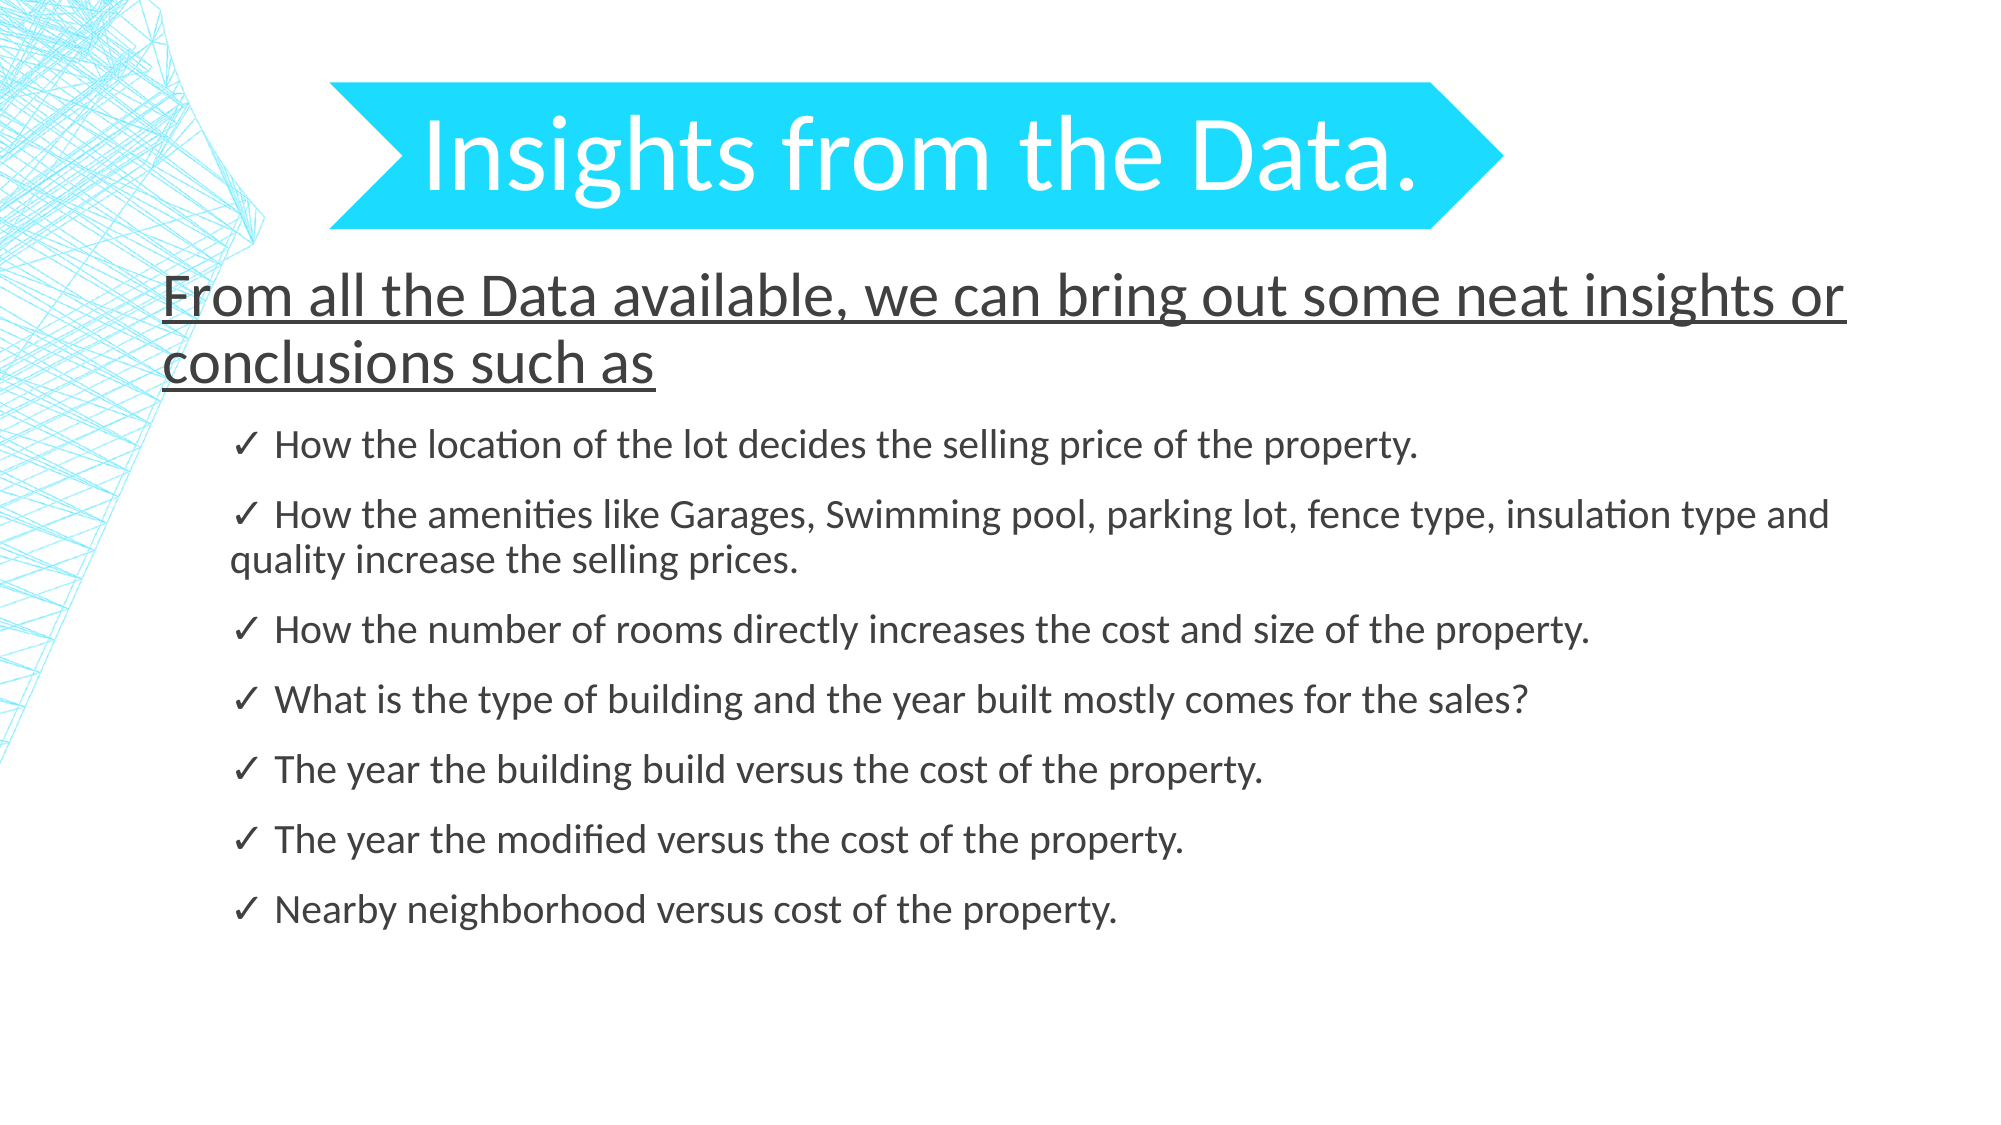

Insights from the Data.
From all the Data available, we can bring out some neat insights or conclusions such as
✓ How the location of the lot decides the selling price of the property.
✓ How the amenities like Garages, Swimming pool, parking lot, fence type, insulation type and quality increase the selling prices.
✓ How the number of rooms directly increases the cost and size of the property.
✓ What is the type of building and the year built mostly comes for the sales?
✓ The year the building build versus the cost of the property.
✓ The year the modified versus the cost of the property.
✓ Nearby neighborhood versus cost of the property.